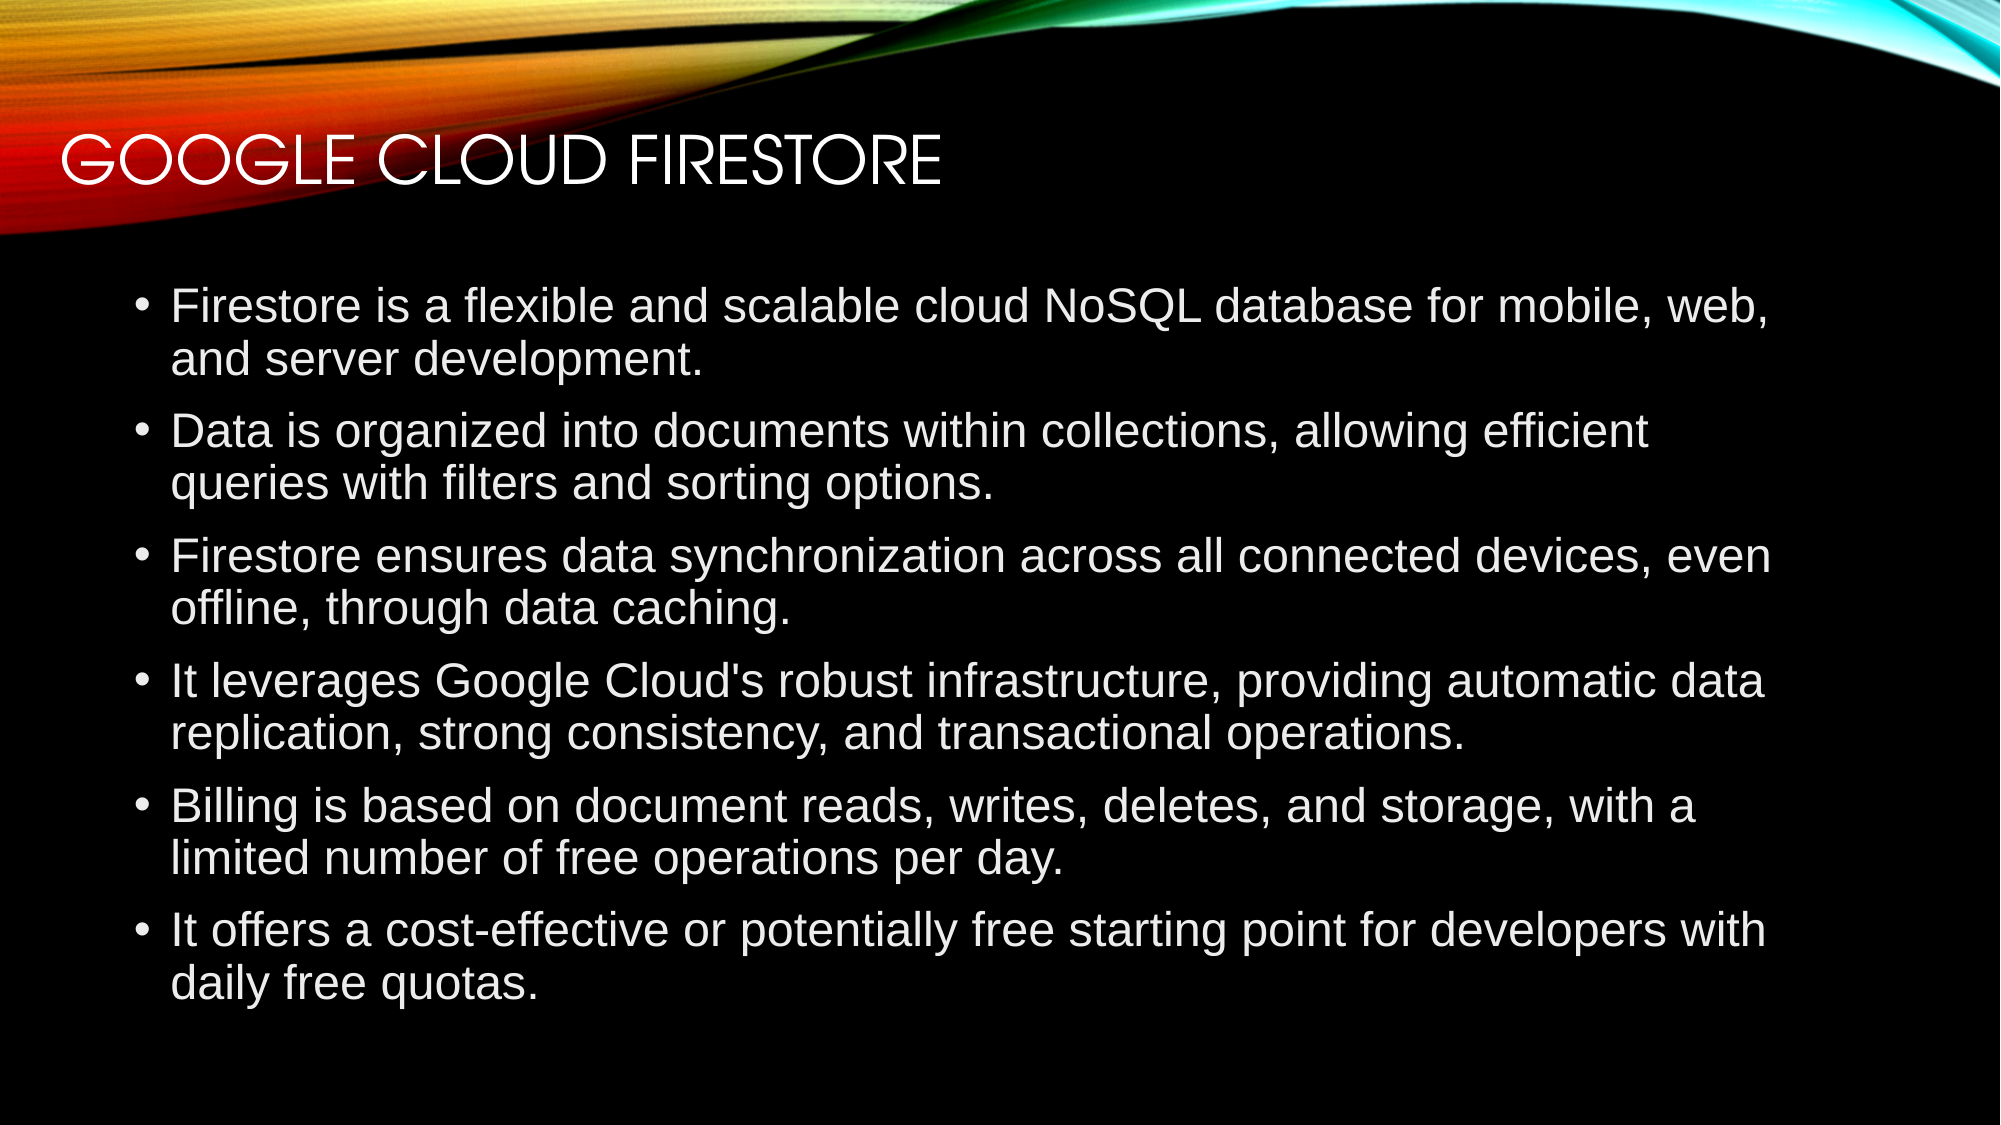

# Google cloud firestore

Firestore is a flexible and scalable cloud NoSQL database for mobile, web, and server development.
Data is organized into documents within collections, allowing efficient queries with filters and sorting options.
Firestore ensures data synchronization across all connected devices, even offline, through data caching.
It leverages Google Cloud's robust infrastructure, providing automatic data replication, strong consistency, and transactional operations.
Billing is based on document reads, writes, deletes, and storage, with a limited number of free operations per day.
It offers a cost-effective or potentially free starting point for developers with daily free quotas.